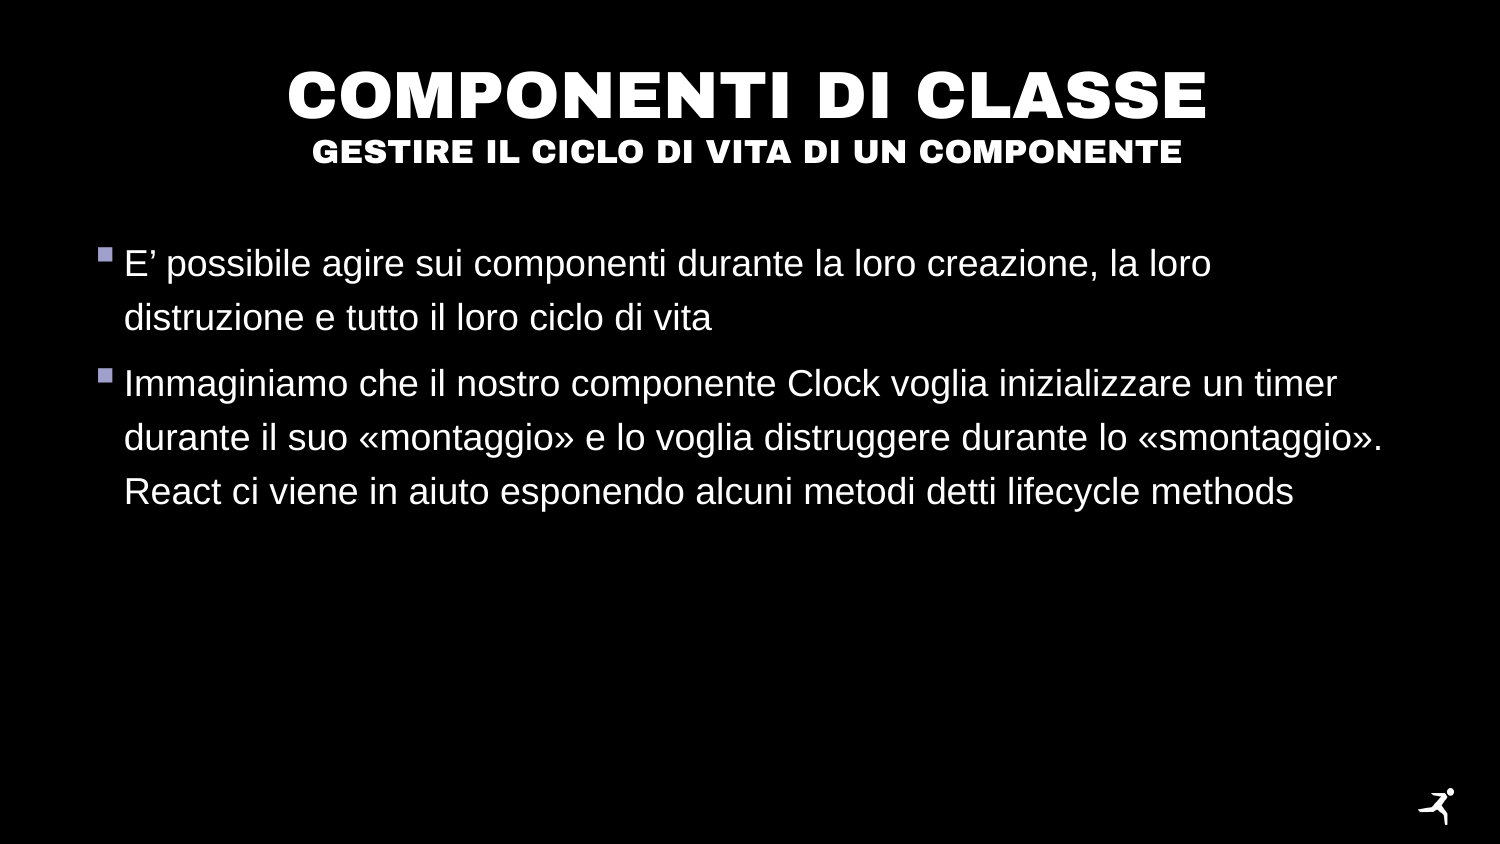

# Componenti di classe
Gestire il ciclo di vita di un componente
E’ possibile agire sui componenti durante la loro creazione, la loro distruzione e tutto il loro ciclo di vita
Immaginiamo che il nostro componente Clock voglia inizializzare un timer durante il suo «montaggio» e lo voglia distruggere durante lo «smontaggio». React ci viene in aiuto esponendo alcuni metodi detti lifecycle methods